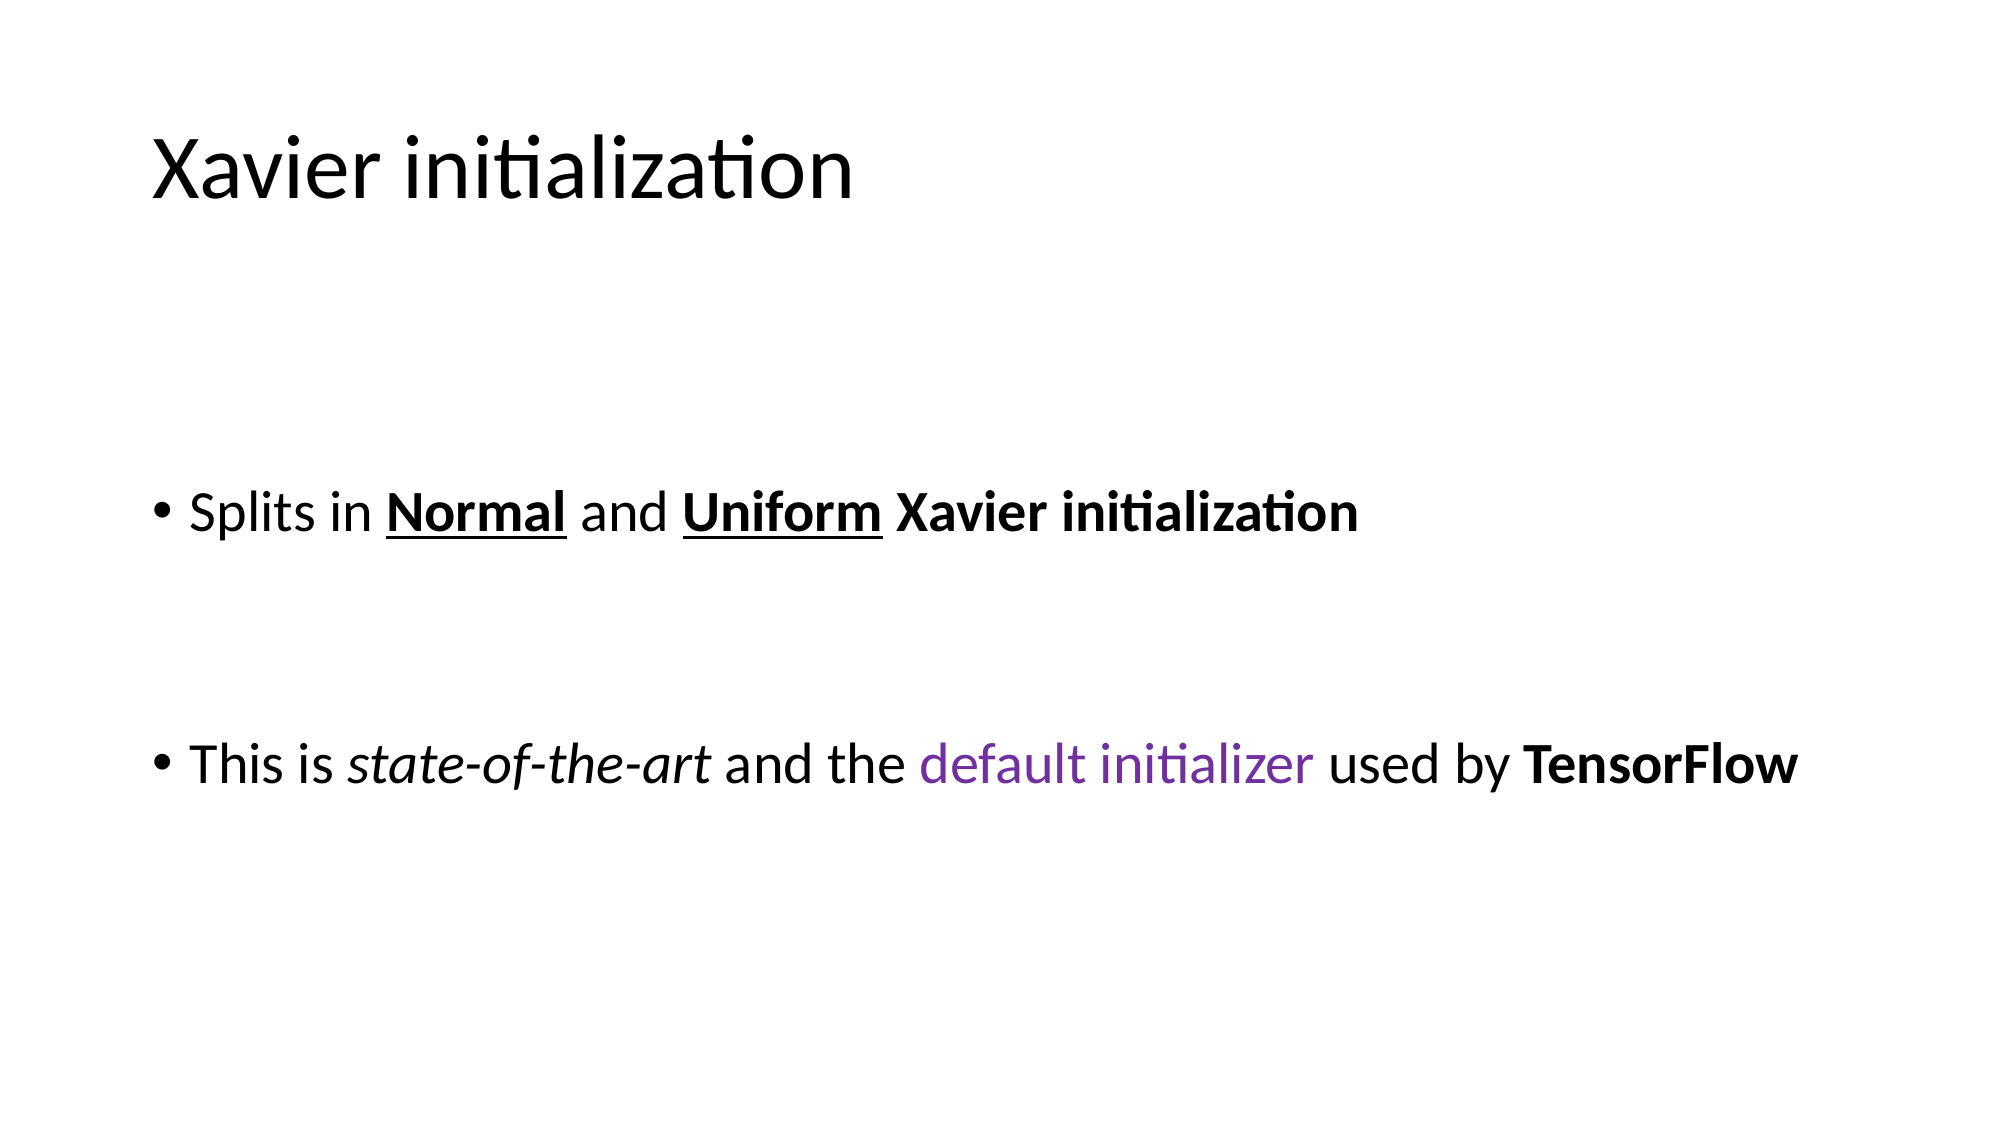

# Xavier initialization

Splits in Normal and Uniform Xavier initialization

This is state-of-the-art and the default initializer used by TensorFlow